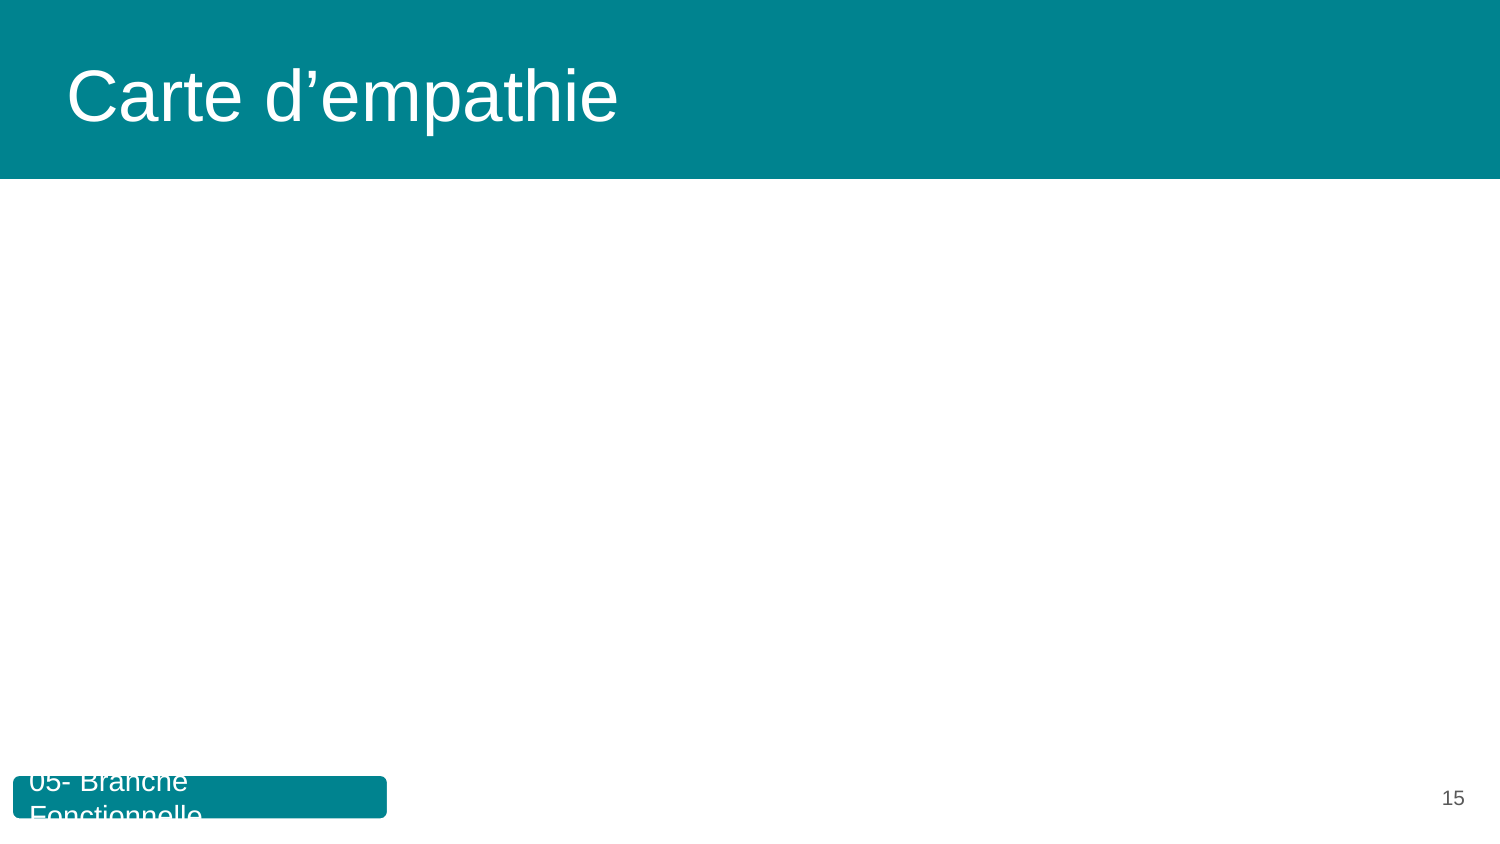

# Carte d’empathie
15
05- Branche Fonctionnelle